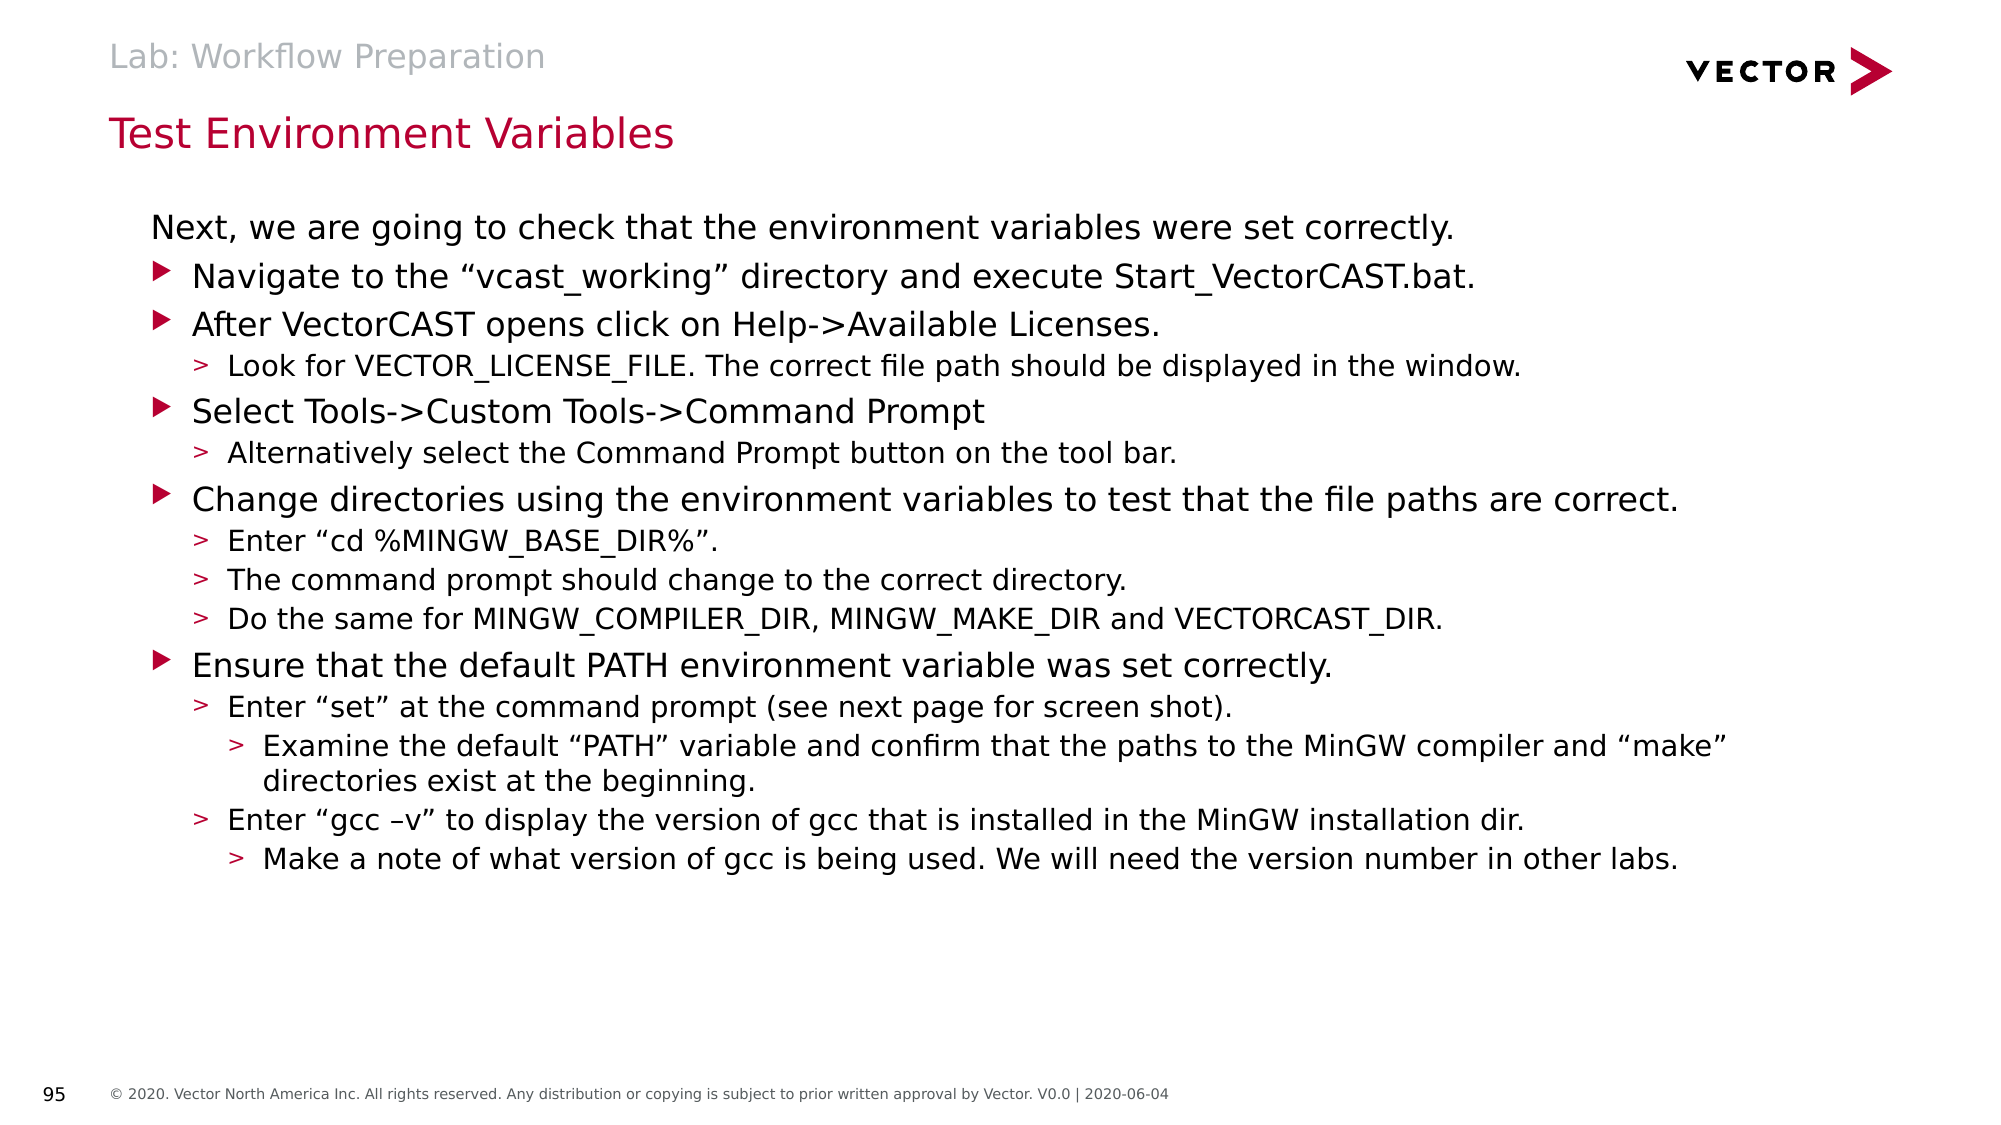

# Lab: Workflow Preparation
Test Environment Variables
Next, we are going to check that the environment variables were set correctly.
Navigate to the “vcast_working” directory and execute Start_VectorCAST.bat.
After VectorCAST opens click on Help->Available Licenses.
Look for VECTOR_LICENSE_FILE. The correct file path should be displayed in the window.
Select Tools->Custom Tools->Command Prompt
Alternatively select the Command Prompt button on the tool bar.
Change directories using the environment variables to test that the file paths are correct.
Enter “cd %MINGW_BASE_DIR%”.
The command prompt should change to the correct directory.
Do the same for MINGW_COMPILER_DIR, MINGW_MAKE_DIR and VECTORCAST_DIR.
Ensure that the default PATH environment variable was set correctly.
Enter “set” at the command prompt (see next page for screen shot).
Examine the default “PATH” variable and confirm that the paths to the MinGW compiler and “make” directories exist at the beginning.
Enter “gcc –v” to display the version of gcc that is installed in the MinGW installation dir.
Make a note of what version of gcc is being used. We will need the version number in other labs.